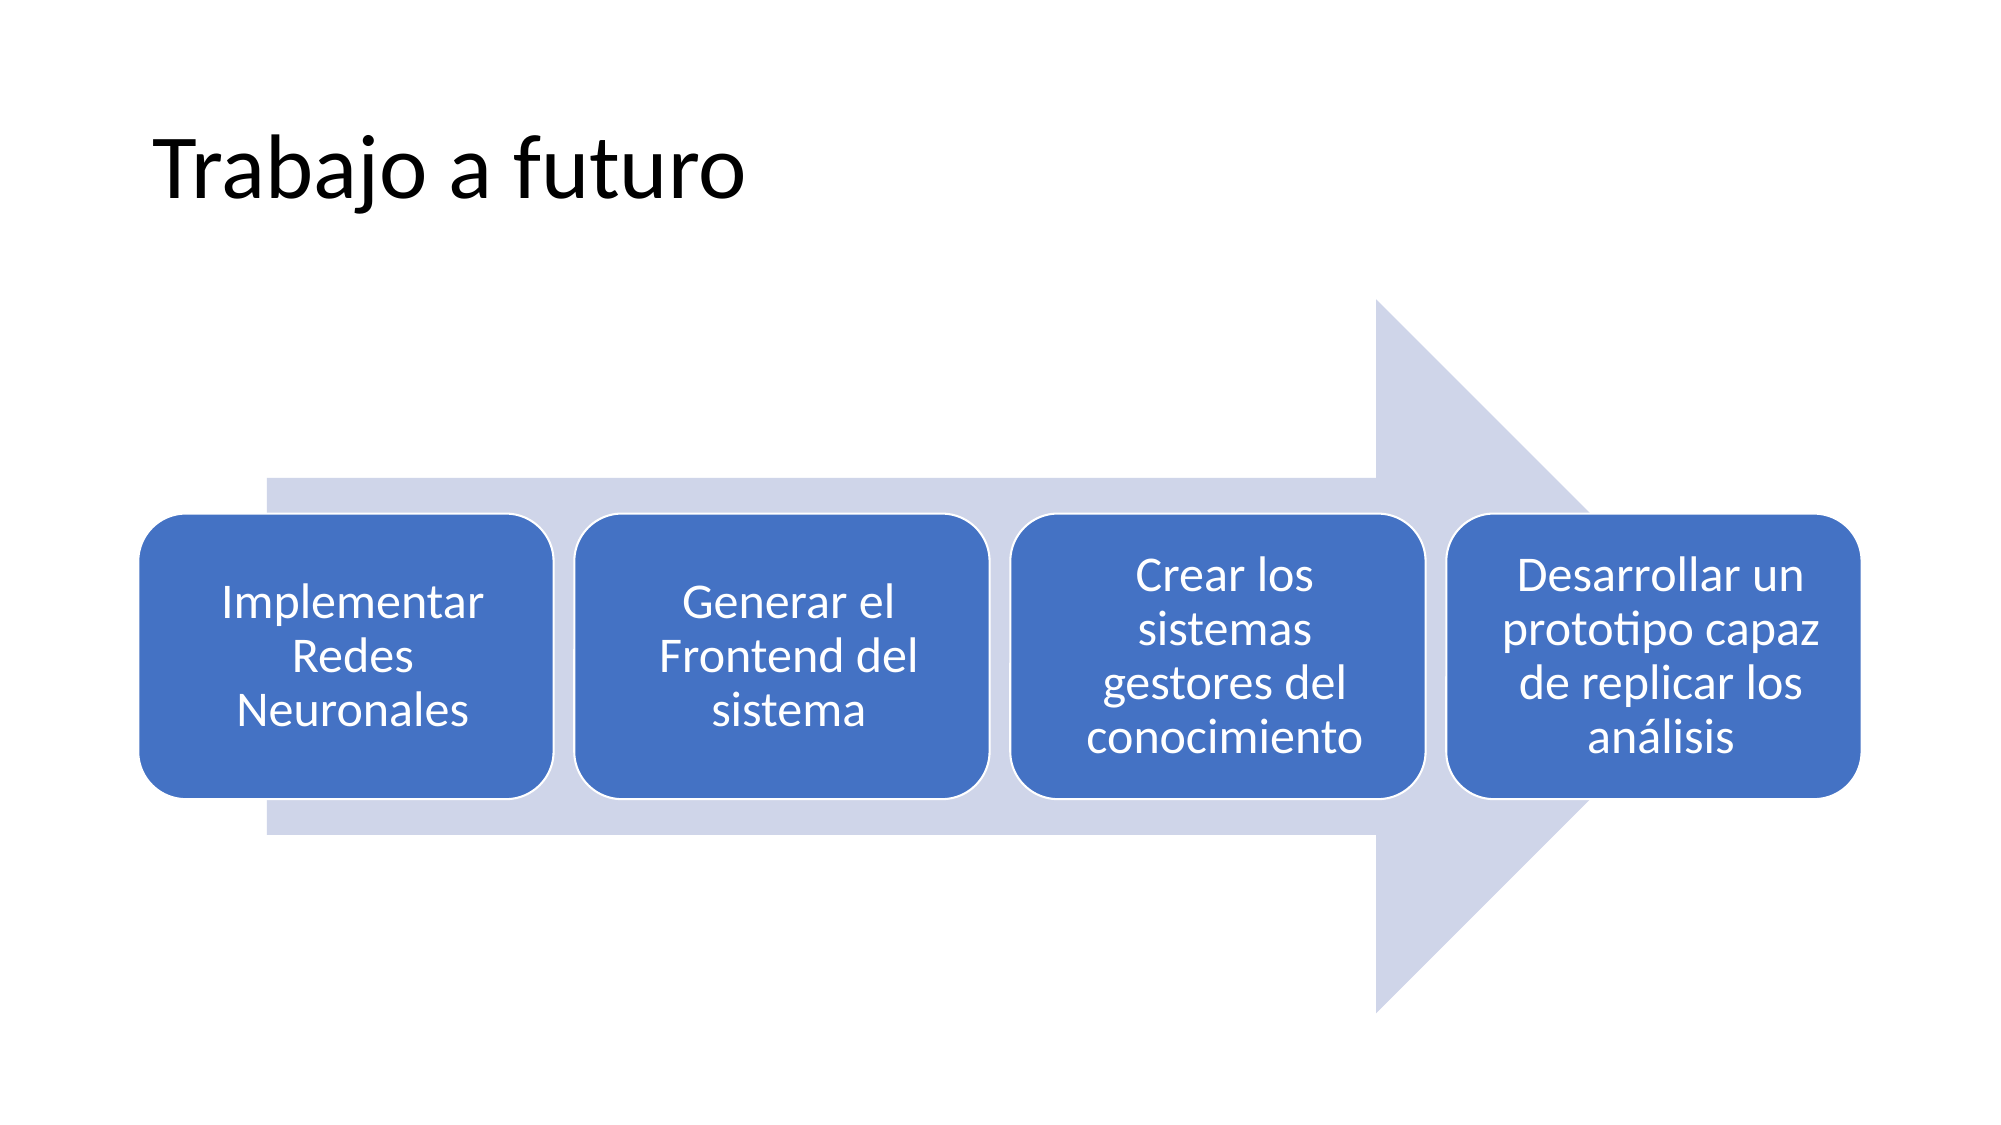

# Trabajo a futuro
Implementar Redes Neuronales
Generar el Frontend del sistema
Crear los sistemas gestores del conocimiento
Desarrollar un prototipo capaz de replicar los análisis